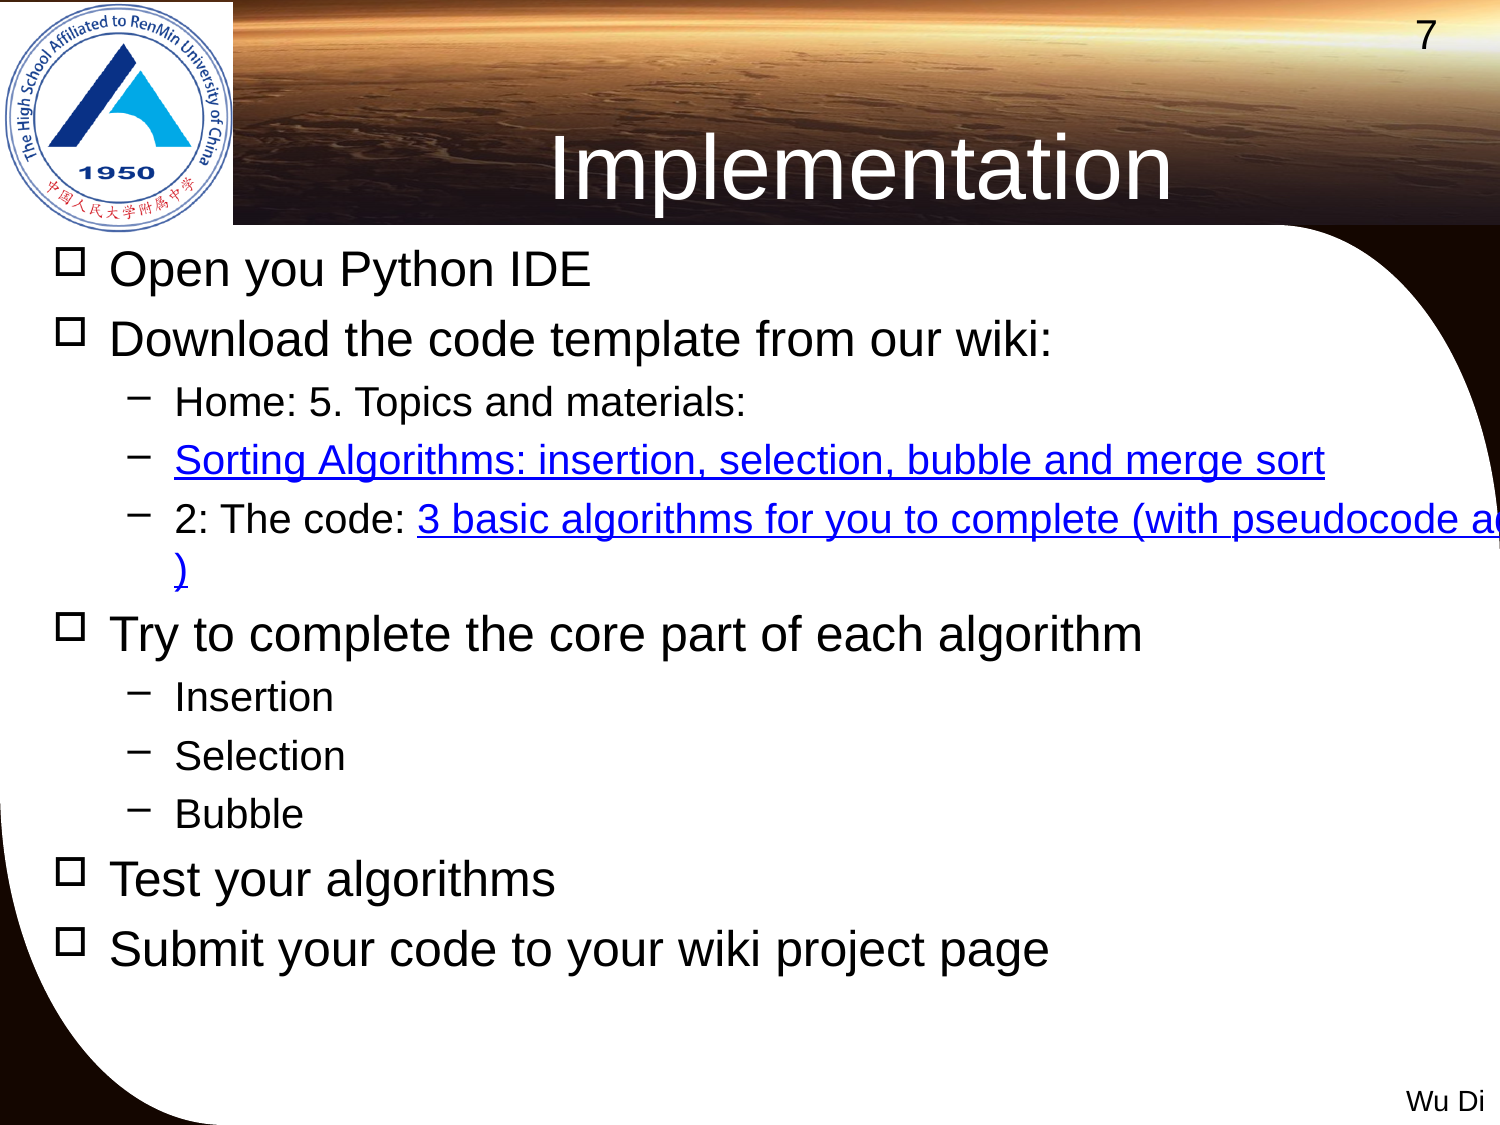

# Implementation
Open you Python IDE
Download the code template from our wiki:
Home: 5. Topics and materials:
Sorting Algorithms: insertion, selection, bubble and merge sort
2: The code: 3 basic algorithms for you to complete (with pseudocode added)
Try to complete the core part of each algorithm
Insertion
Selection
Bubble
Test your algorithms
Submit your code to your wiki project page